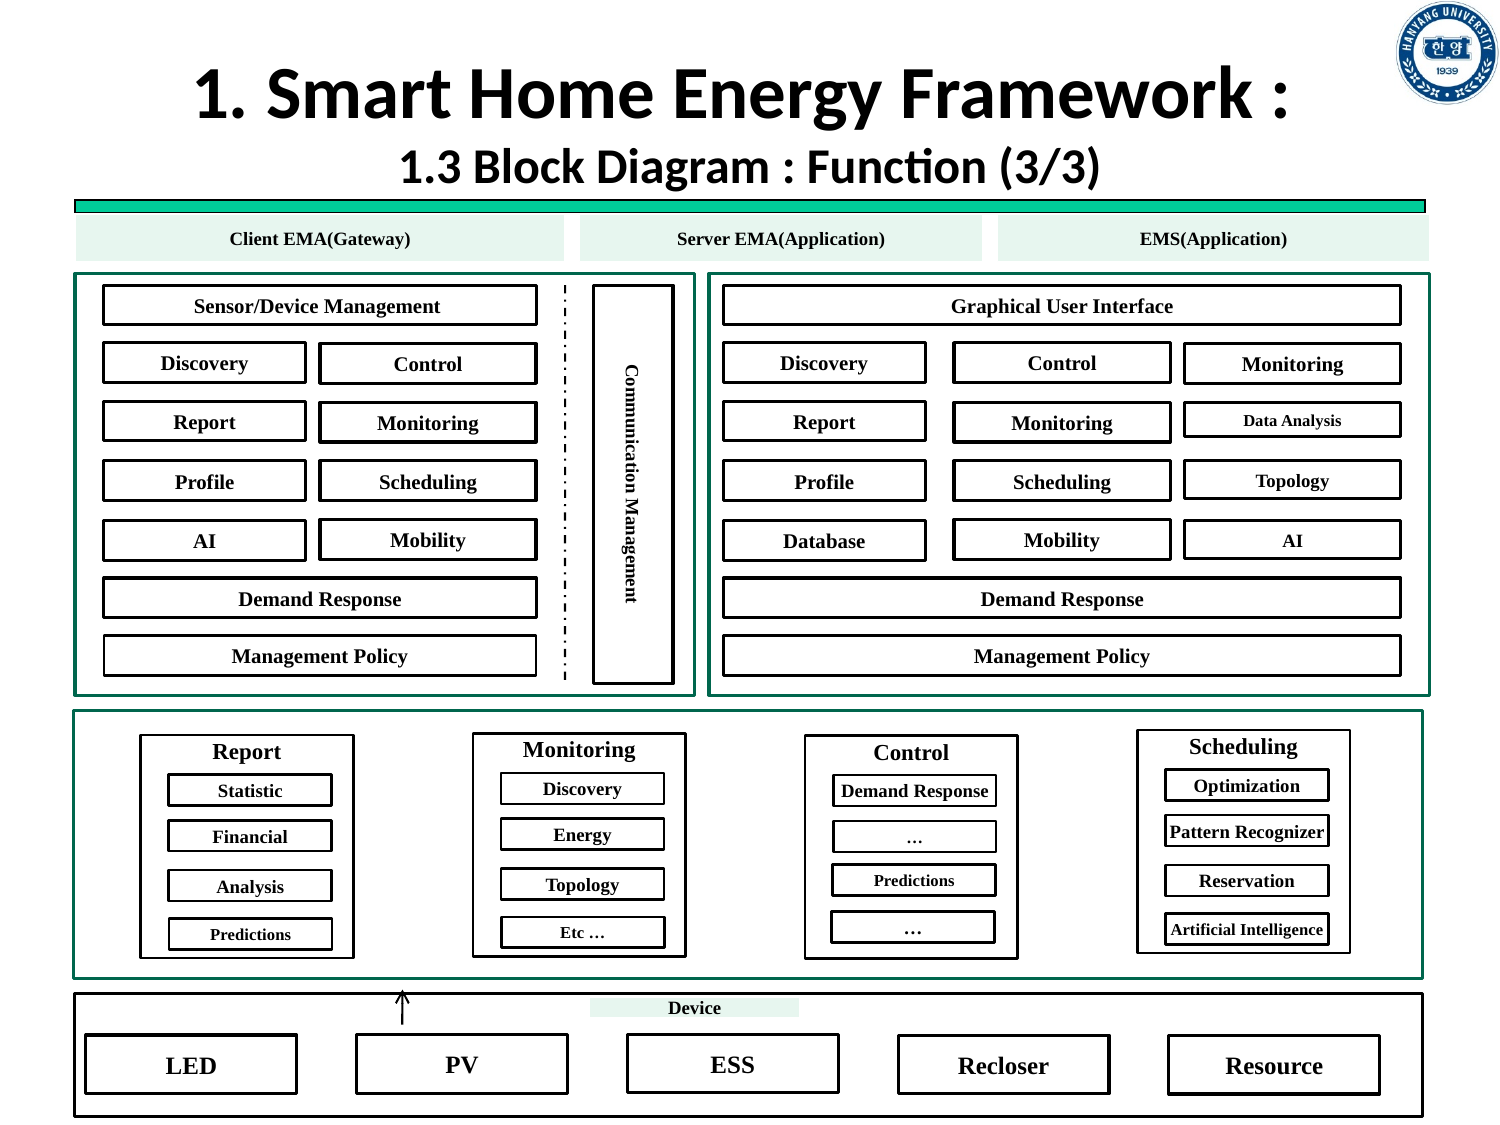

# 1. Smart Home Energy Framework : 1.3 Block Diagram : Function (3/3)
Client EMA(Gateway)
Server EMA(Application)
EMS(Application)

Sensor/Device Management
Graphical User Interface
Discovery
Discovery
Control
Control
Monitoring
Report
Report
Monitoring
Monitoring
Data Analysis
Communication Management
Profile
Scheduling
Profile
Scheduling
Topology
Mobility
Mobility
AI
Database
AI
Demand Response
Demand Response
Management Policy
Management Policy

Scheduling

Optimization
Pattern Recognizer
Reservation
Artificial Intelligence
Monitoring

Discovery
Energy
Topology
Etc …
Report

Statistic
Financial
Analysis
Predictions
Control

Demand Response
…
Predictions
…

Device
ESS
PV
LED
Recloser
Resource
55